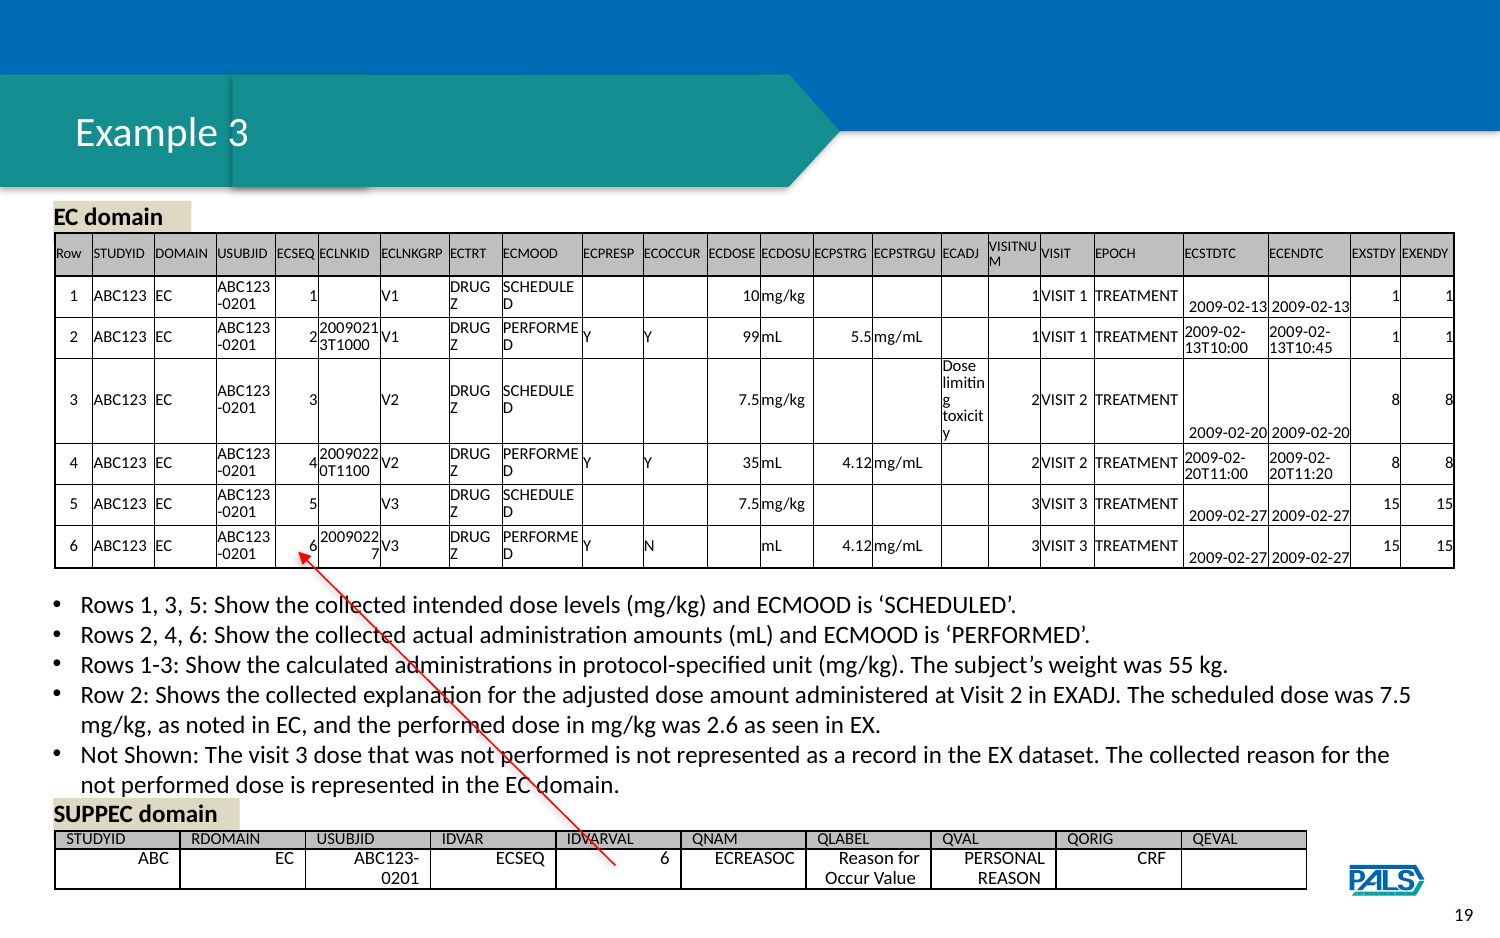

# Example 3
EC domain
| Row | STUDYID | DOMAIN | USUBJID | ECSEQ | ECLNKID | ECLNKGRP | ECTRT | ECMOOD | ECPRESP | ECOCCUR | ECDOSE | ECDOSU | ECPSTRG | ECPSTRGU | ECADJ | VISITNUM | VISIT | EPOCH | ECSTDTC | ECENDTC | EXSTDY | EXENDY |
| --- | --- | --- | --- | --- | --- | --- | --- | --- | --- | --- | --- | --- | --- | --- | --- | --- | --- | --- | --- | --- | --- | --- |
| 1 | ABC123 | EC | ABC123-0201 | 1 |  | V1 | DRUG Z | SCHEDULED |  |  | 10 | mg/kg |  |  |  | 1 | VISIT 1 | TREATMENT | 2009-02-13 | 2009-02-13 | 1 | 1 |
| 2 | ABC123 | EC | ABC123-0201 | 2 | 20090213T1000 | V1 | DRUG Z | PERFORMED | Y | Y | 99 | mL | 5.5 | mg/mL |  | 1 | VISIT 1 | TREATMENT | 2009-02-13T10:00 | 2009-02-13T10:45 | 1 | 1 |
| 3 | ABC123 | EC | ABC123-0201 | 3 |  | V2 | DRUG Z | SCHEDULED |  |  | 7.5 | mg/kg |  |  | Dose limiting toxicity | 2 | VISIT 2 | TREATMENT | 2009-02-20 | 2009-02-20 | 8 | 8 |
| 4 | ABC123 | EC | ABC123-0201 | 4 | 20090220T1100 | V2 | DRUG Z | PERFORMED | Y | Y | 35 | mL | 4.12 | mg/mL |  | 2 | VISIT 2 | TREATMENT | 2009-02-20T11:00 | 2009-02-20T11:20 | 8 | 8 |
| 5 | ABC123 | EC | ABC123-0201 | 5 |  | V3 | DRUG Z | SCHEDULED |  |  | 7.5 | mg/kg |  |  |  | 3 | VISIT 3 | TREATMENT | 2009-02-27 | 2009-02-27 | 15 | 15 |
| 6 | ABC123 | EC | ABC123-0201 | 6 | 20090227 | V3 | DRUG Z | PERFORMED | Y | N |  | mL | 4.12 | mg/mL |  | 3 | VISIT 3 | TREATMENT | 2009-02-27 | 2009-02-27 | 15 | 15 |
Rows 1, 3, 5: Show the collected intended dose levels (mg/kg) and ECMOOD is ‘SCHEDULED’.
Rows 2, 4, 6: Show the collected actual administration amounts (mL) and ECMOOD is ‘PERFORMED’.
Rows 1-3: Show the calculated administrations in protocol-specified unit (mg/kg). The subject’s weight was 55 kg.
Row 2: Shows the collected explanation for the adjusted dose amount administered at Visit 2 in EXADJ. The scheduled dose was 7.5 mg/kg, as noted in EC, and the performed dose in mg/kg was 2.6 as seen in EX.
Not Shown: The visit 3 dose that was not performed is not represented as a record in the EX dataset. The collected reason for the not performed dose is represented in the EC domain.
SUPPEC domain
| STUDYID | RDOMAIN | USUBJID | IDVAR | IDVARVAL | QNAM | QLABEL | QVAL | QORIG | QEVAL |
| --- | --- | --- | --- | --- | --- | --- | --- | --- | --- |
| ABC | EC | ABC123-0201 | ECSEQ | 6 | ECREASOC | Reason for Occur Value | PERSONAL REASON | CRF |  |